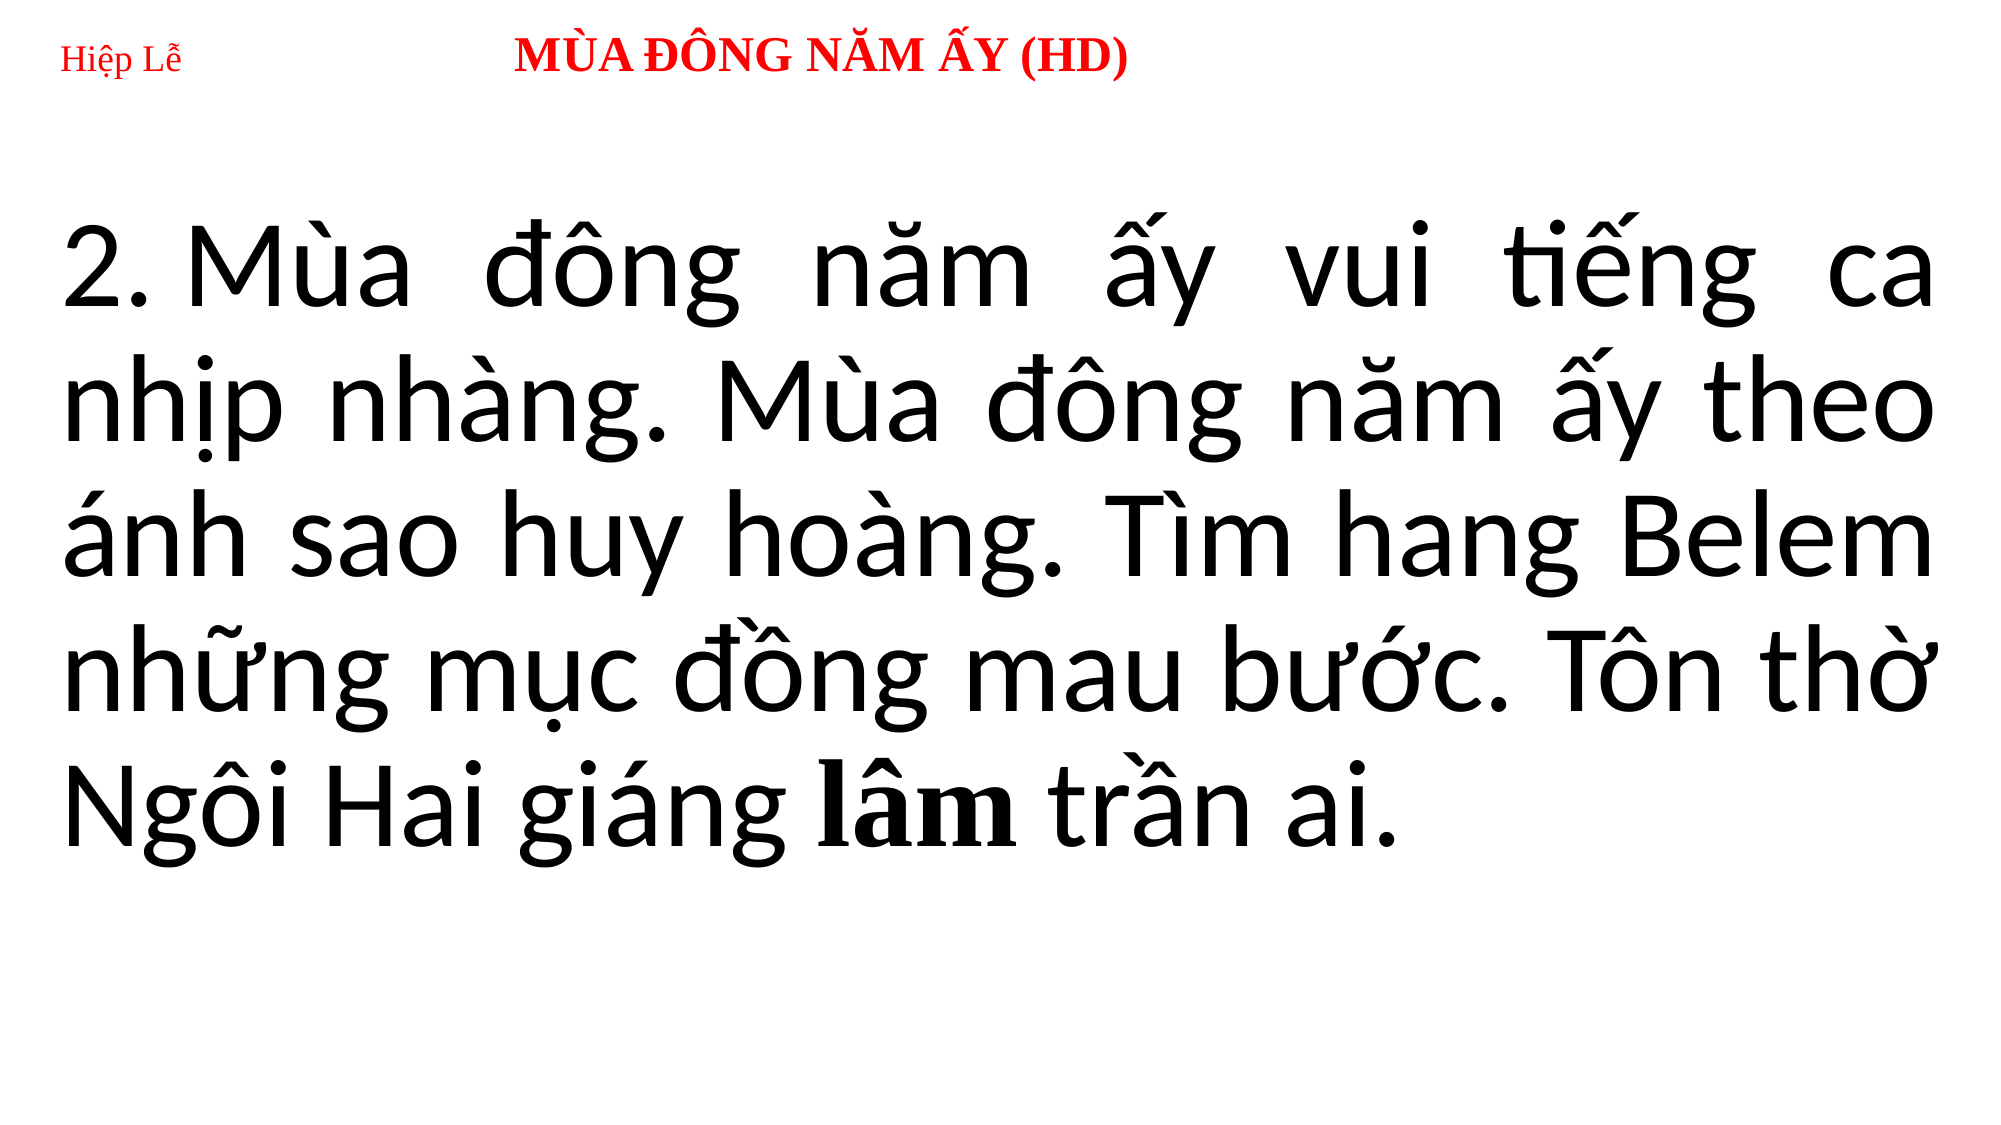

# Hiệp Lễ                                   MÙA ĐÔNG NĂM ẤY (HD)
2. Mùa đông năm ấy vui tiếng ca nhịp nhàng. Mùa đông năm ấy theo ánh sao huy hoàng. Tìm hang Belem những mục đồng mau bước. Tôn thờ Ngôi Hai giáng lâm trần ai.